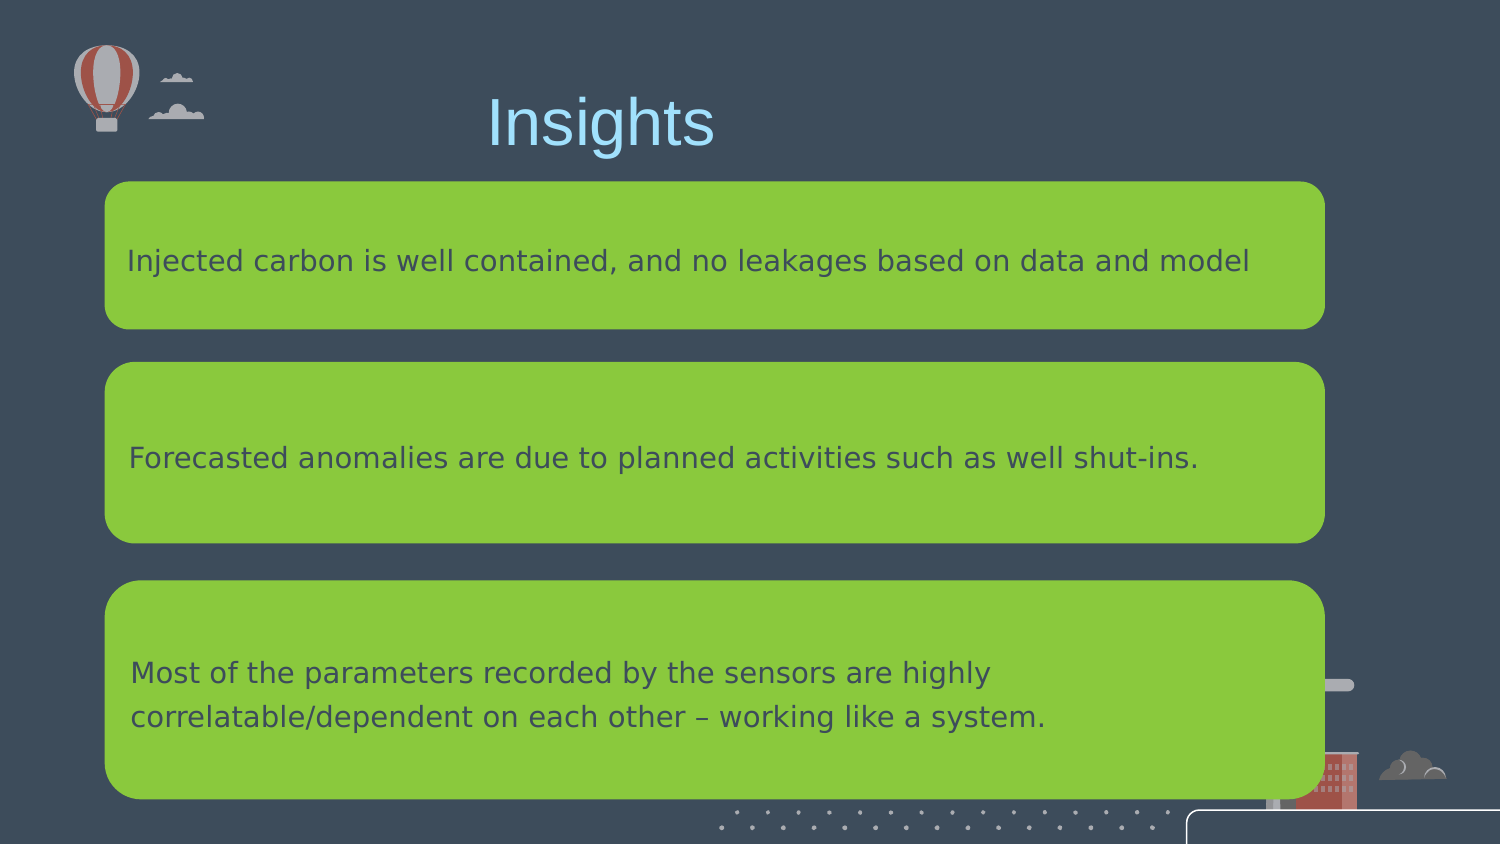

# Insights
Injected carbon is well contained, and no leakages based on data and model
Forecasted anomalies are due to planned activities such as well shut-ins.
Most of the parameters recorded by the sensors are highly correlatable/dependent on each other – working like a system.